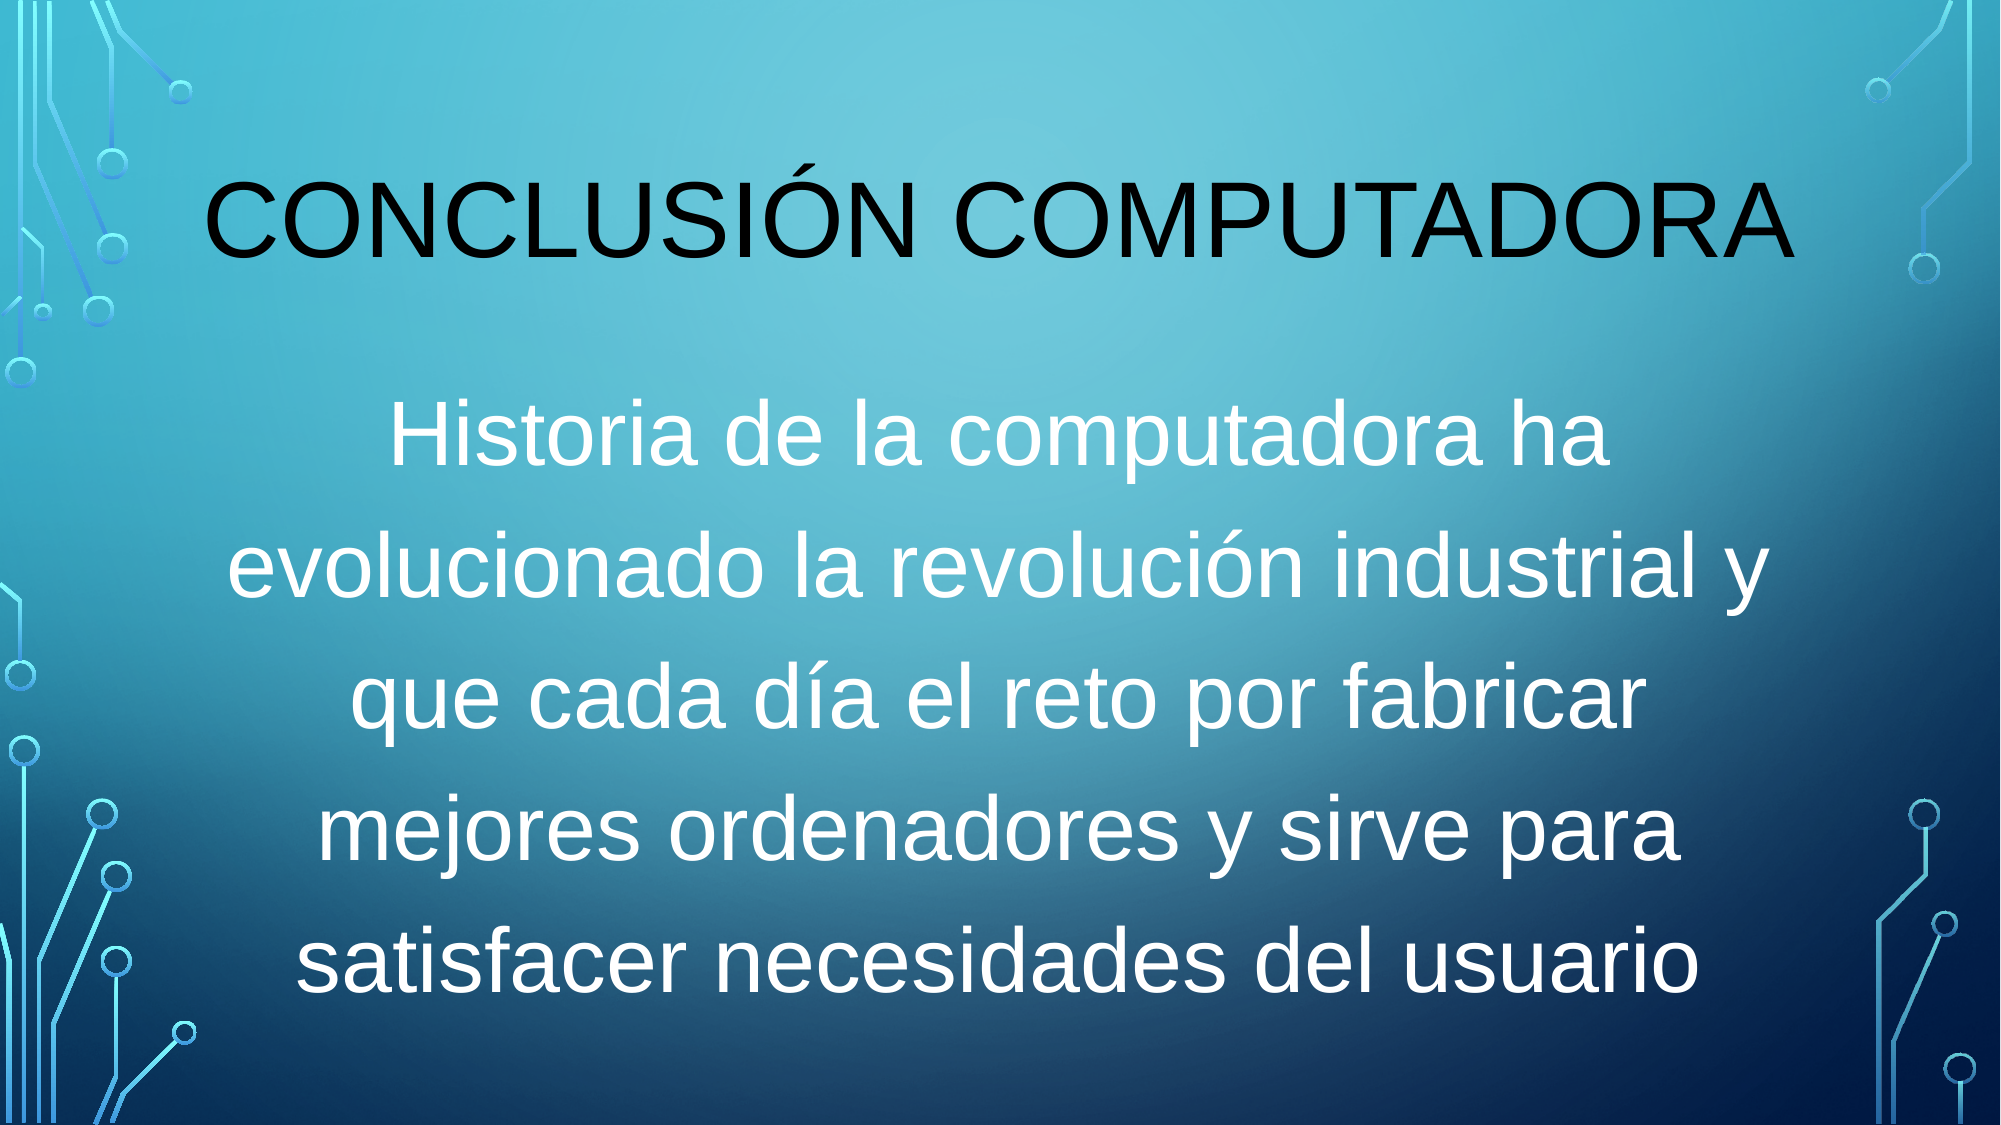

# Conclusión computadora
Historia de la computadora ha evolucionado la revolución industrial y que cada día el reto por fabricar mejores ordenadores y sirve para satisfacer necesidades del usuario